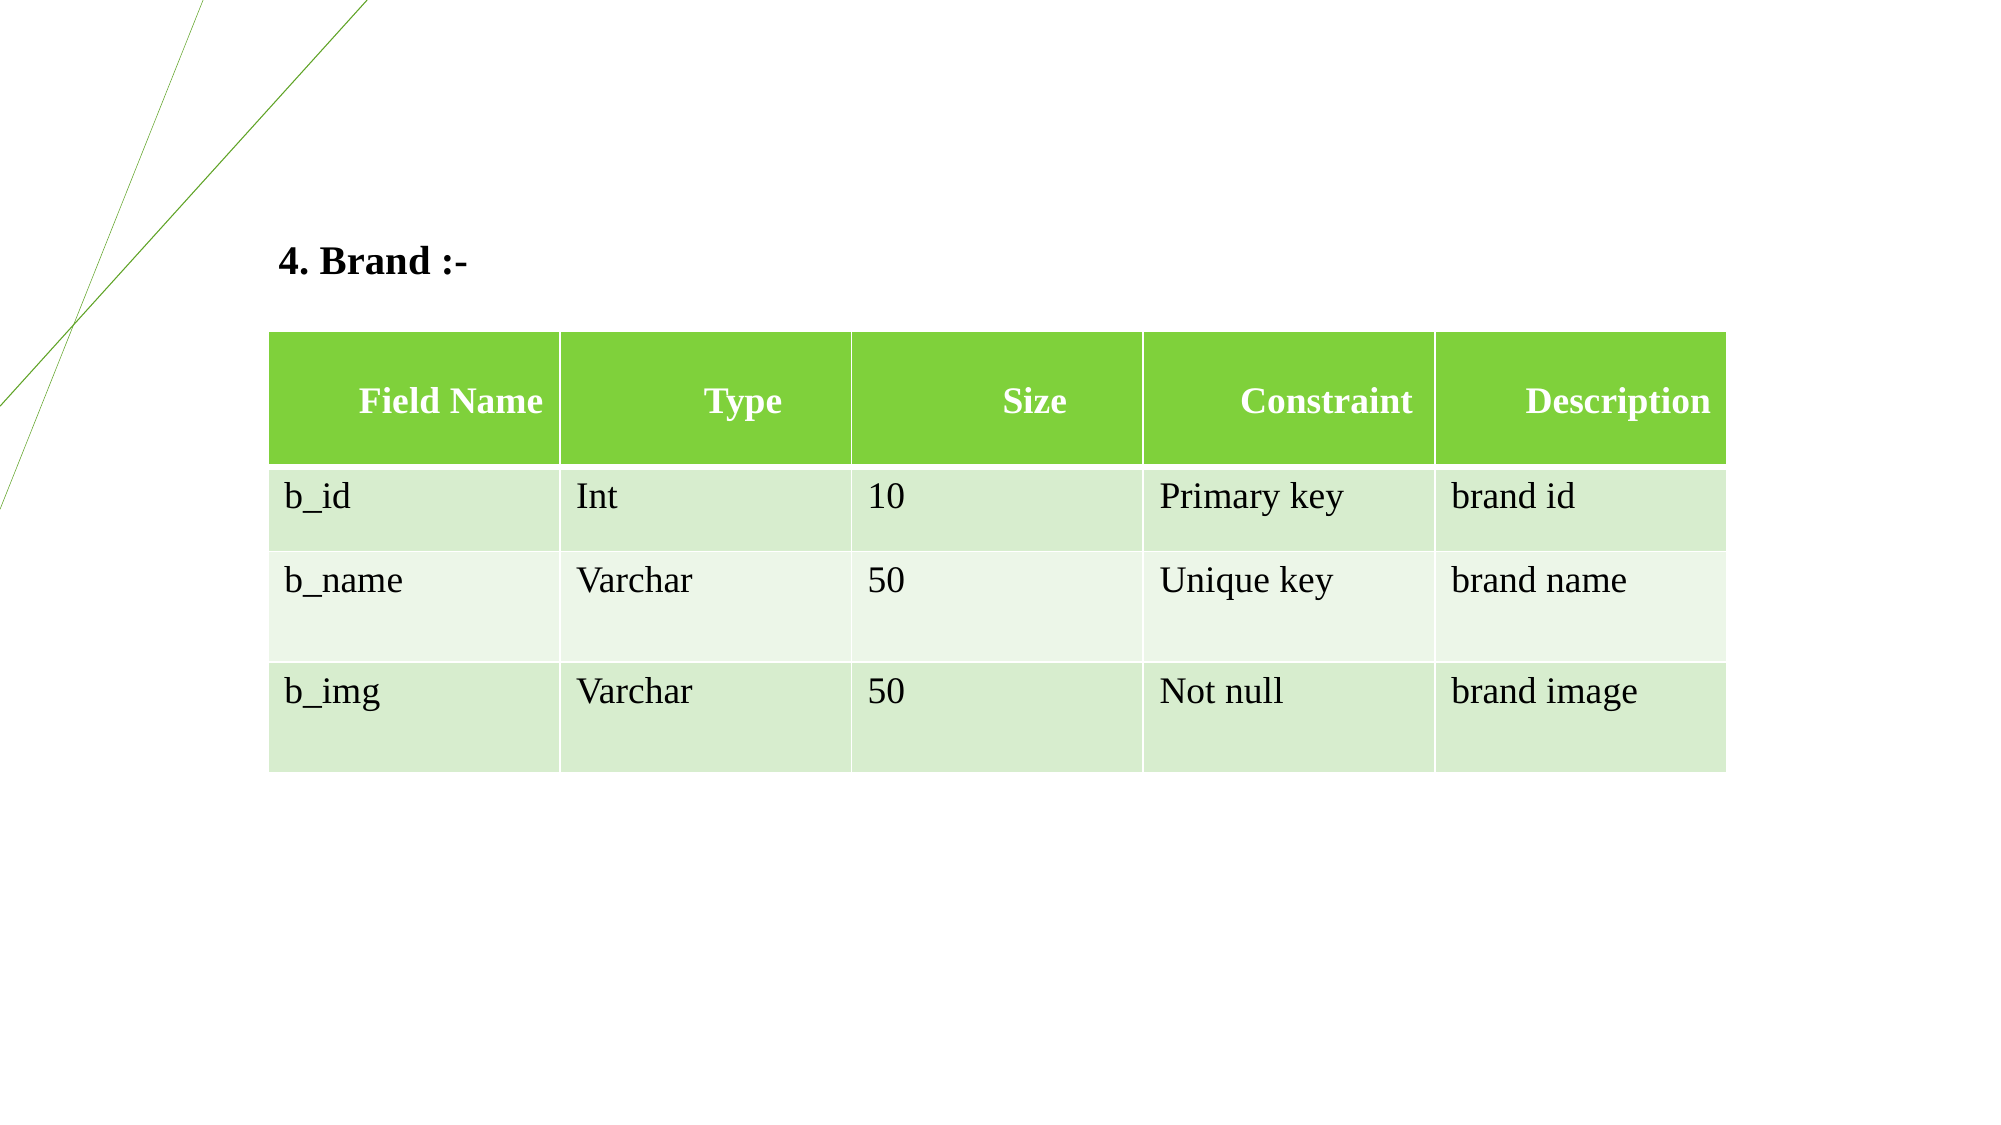

4. Brand :-
| Field Name | Type | Size | Constraint | Description |
| --- | --- | --- | --- | --- |
| b\_id | Int | 10 | Primary key | brand id |
| b\_name | Varchar | 50 | Unique key | brand name |
| b\_img | Varchar | 50 | Not null | brand image |